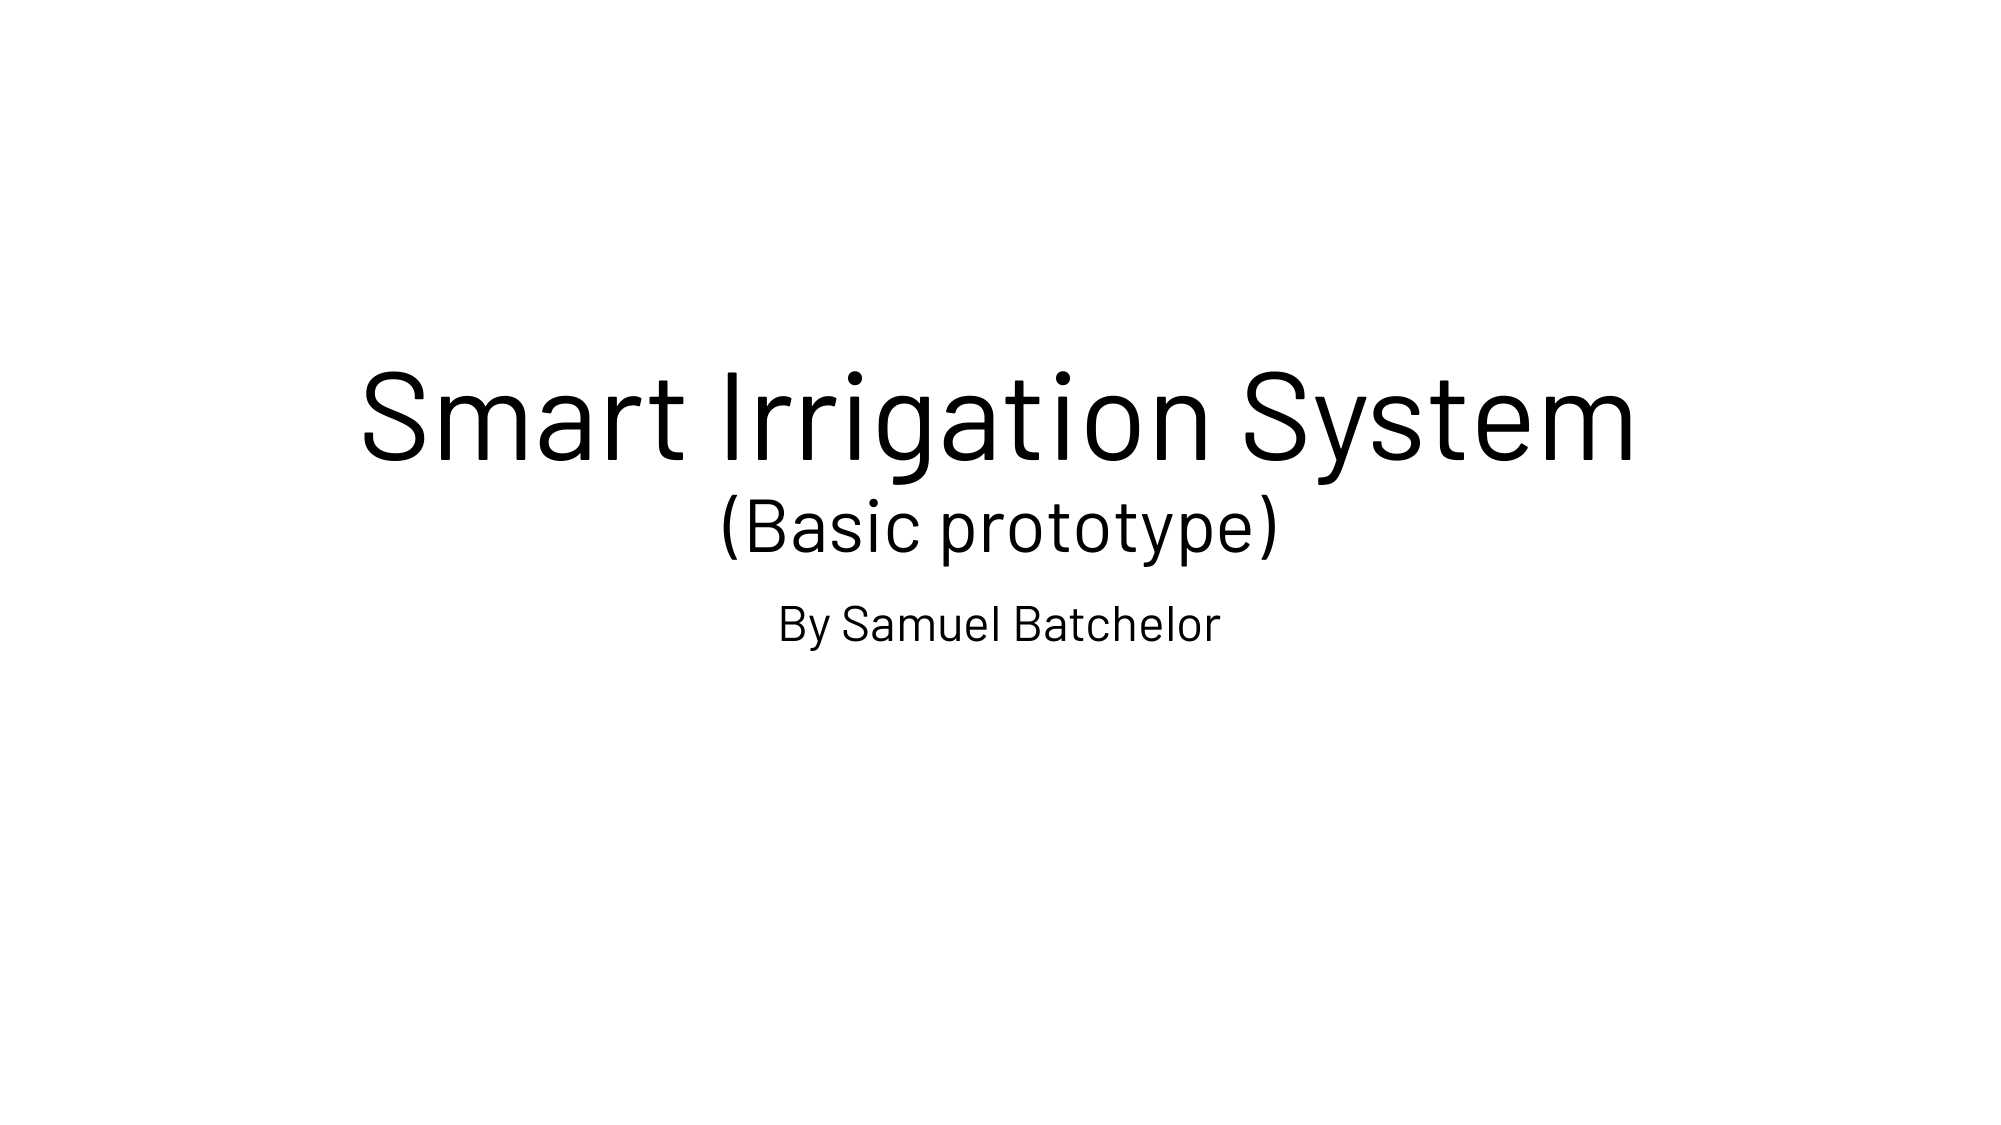

# Smart Irrigation System (Basic prototype)
By Samuel Batchelor